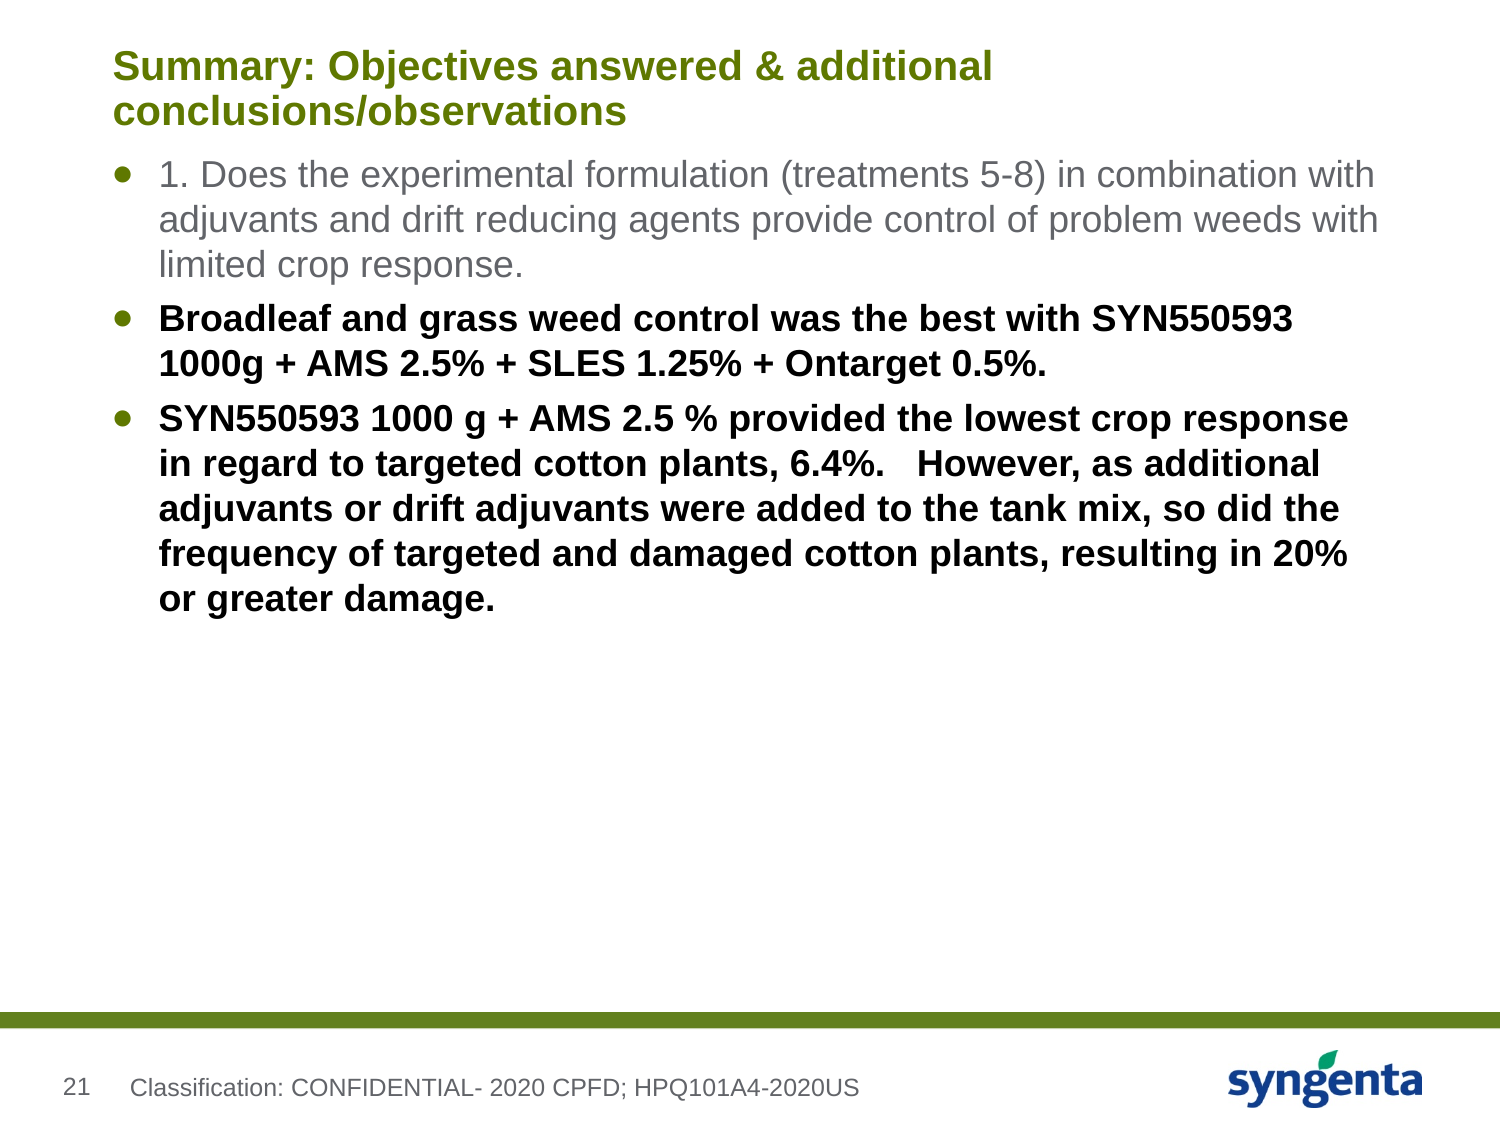

# Summary: Objectives answered & additional conclusions/observations
1. Does the experimental formulation (treatments 5-8) in combination with adjuvants and drift reducing agents provide control of problem weeds with limited crop response.
Broadleaf and grass weed control was the best with SYN550593 1000g + AMS 2.5% + SLES 1.25% + Ontarget 0.5%.
SYN550593 1000 g + AMS 2.5 % provided the lowest crop response in regard to targeted cotton plants, 6.4%.   However, as additional adjuvants or drift adjuvants were added to the tank mix, so did the frequency of targeted and damaged cotton plants, resulting in 20% or greater damage.

Classification: CONFIDENTIAL- 2020 CPFD; HPQ101A4-2020US